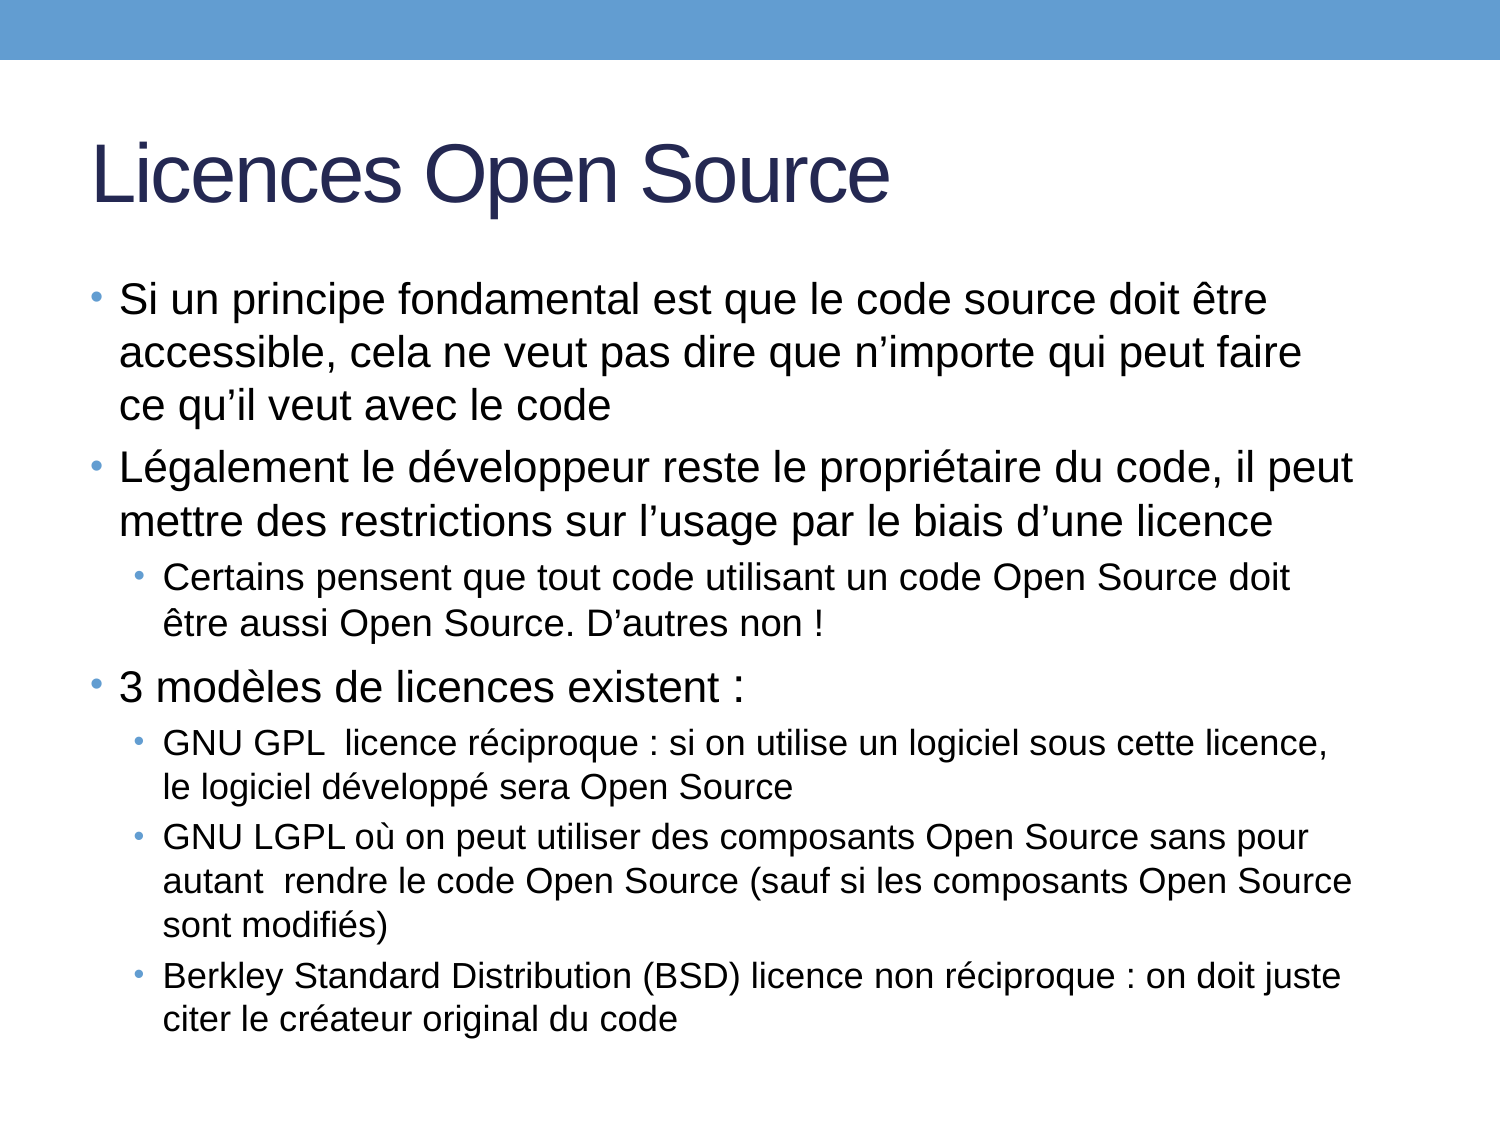

# Licences Open Source
Si un principe fondamental est que le code source doit être accessible, cela ne veut pas dire que n’importe qui peut faire ce qu’il veut avec le code
Légalement le développeur reste le propriétaire du code, il peut mettre des restrictions sur l’usage par le biais d’une licence
Certains pensent que tout code utilisant un code Open Source doit être aussi Open Source. D’autres non !
3 modèles de licences existent :
GNU GPL  licence réciproque : si on utilise un logiciel sous cette licence, le logiciel développé sera Open Source
GNU LGPL où on peut utiliser des composants Open Source sans pour autant  rendre le code Open Source (sauf si les composants Open Source sont modifiés)
Berkley Standard Distribution (BSD) licence non réciproque : on doit juste citer le créateur original du code